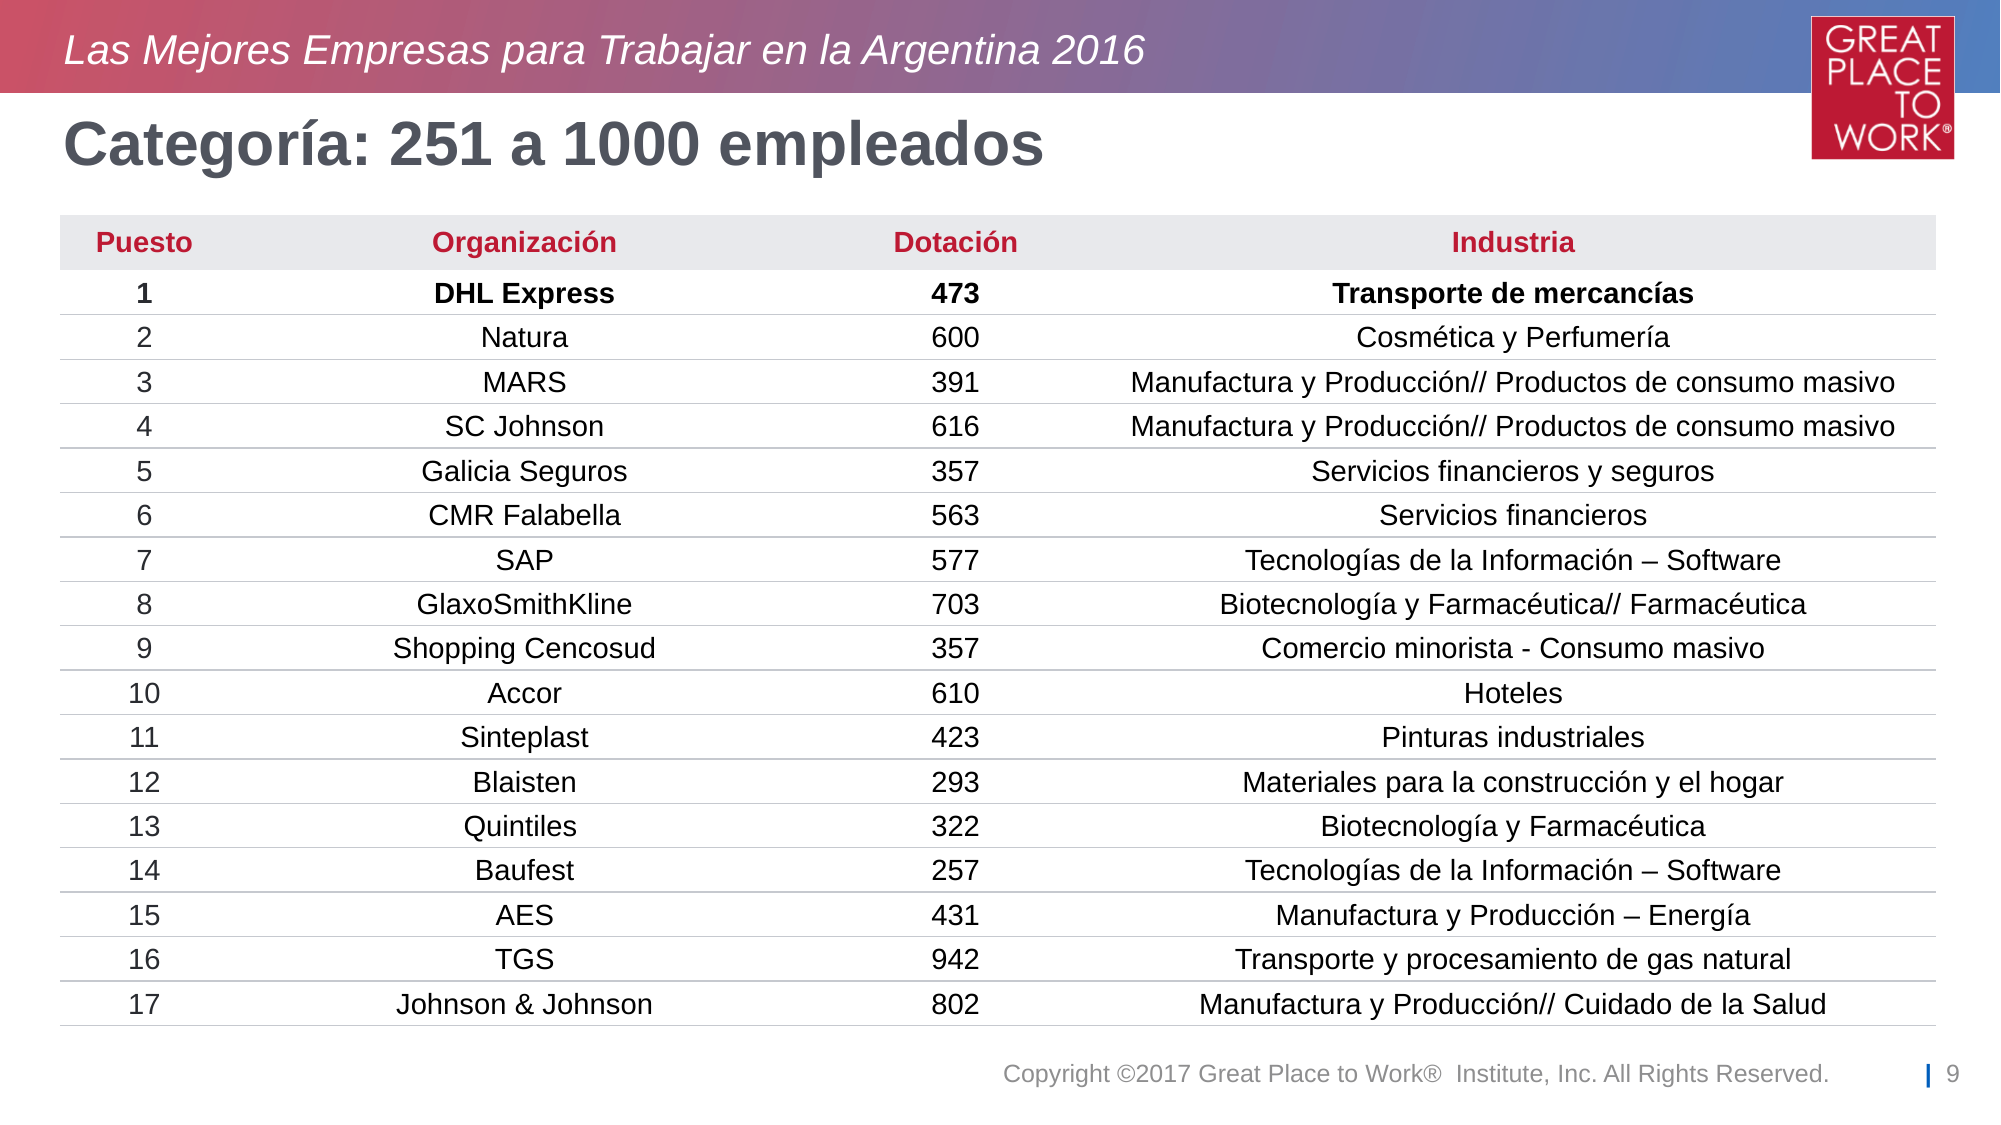

Las Mejores Empresas para Trabajar en la Argentina 2016
# Categoría: 251 a 1000 empleados
| Puesto | Organización | Dotación | Industria |
| --- | --- | --- | --- |
| 1 | DHL Express | 473 | Transporte de mercancías |
| 2 | Natura | 600 | Cosmética y Perfumería |
| 3 | MARS | 391 | Manufactura y Producción// Productos de consumo masivo |
| 4 | SC Johnson | 616 | Manufactura y Producción// Productos de consumo masivo |
| 5 | Galicia Seguros | 357 | Servicios financieros y seguros |
| 6 | CMR Falabella | 563 | Servicios financieros |
| 7 | SAP | 577 | Tecnologías de la Información – Software |
| 8 | GlaxoSmithKline | 703 | Biotecnología y Farmacéutica// Farmacéutica |
| 9 | Shopping Cencosud | 357 | Comercio minorista - Consumo masivo |
| 10 | Accor | 610 | Hoteles |
| 11 | Sinteplast | 423 | Pinturas industriales |
| 12 | Blaisten | 293 | Materiales para la construcción y el hogar |
| 13 | Quintiles | 322 | Biotecnología y Farmacéutica |
| 14 | Baufest | 257 | Tecnologías de la Información – Software |
| 15 | AES | 431 | Manufactura y Producción – Energía |
| 16 | TGS | 942 | Transporte y procesamiento de gas natural |
| 17 | Johnson & Johnson | 802 | Manufactura y Producción// Cuidado de la Salud |
Copyright ©2017 Great Place to Work®  Institute, Inc. All Rights Reserved.
|  9